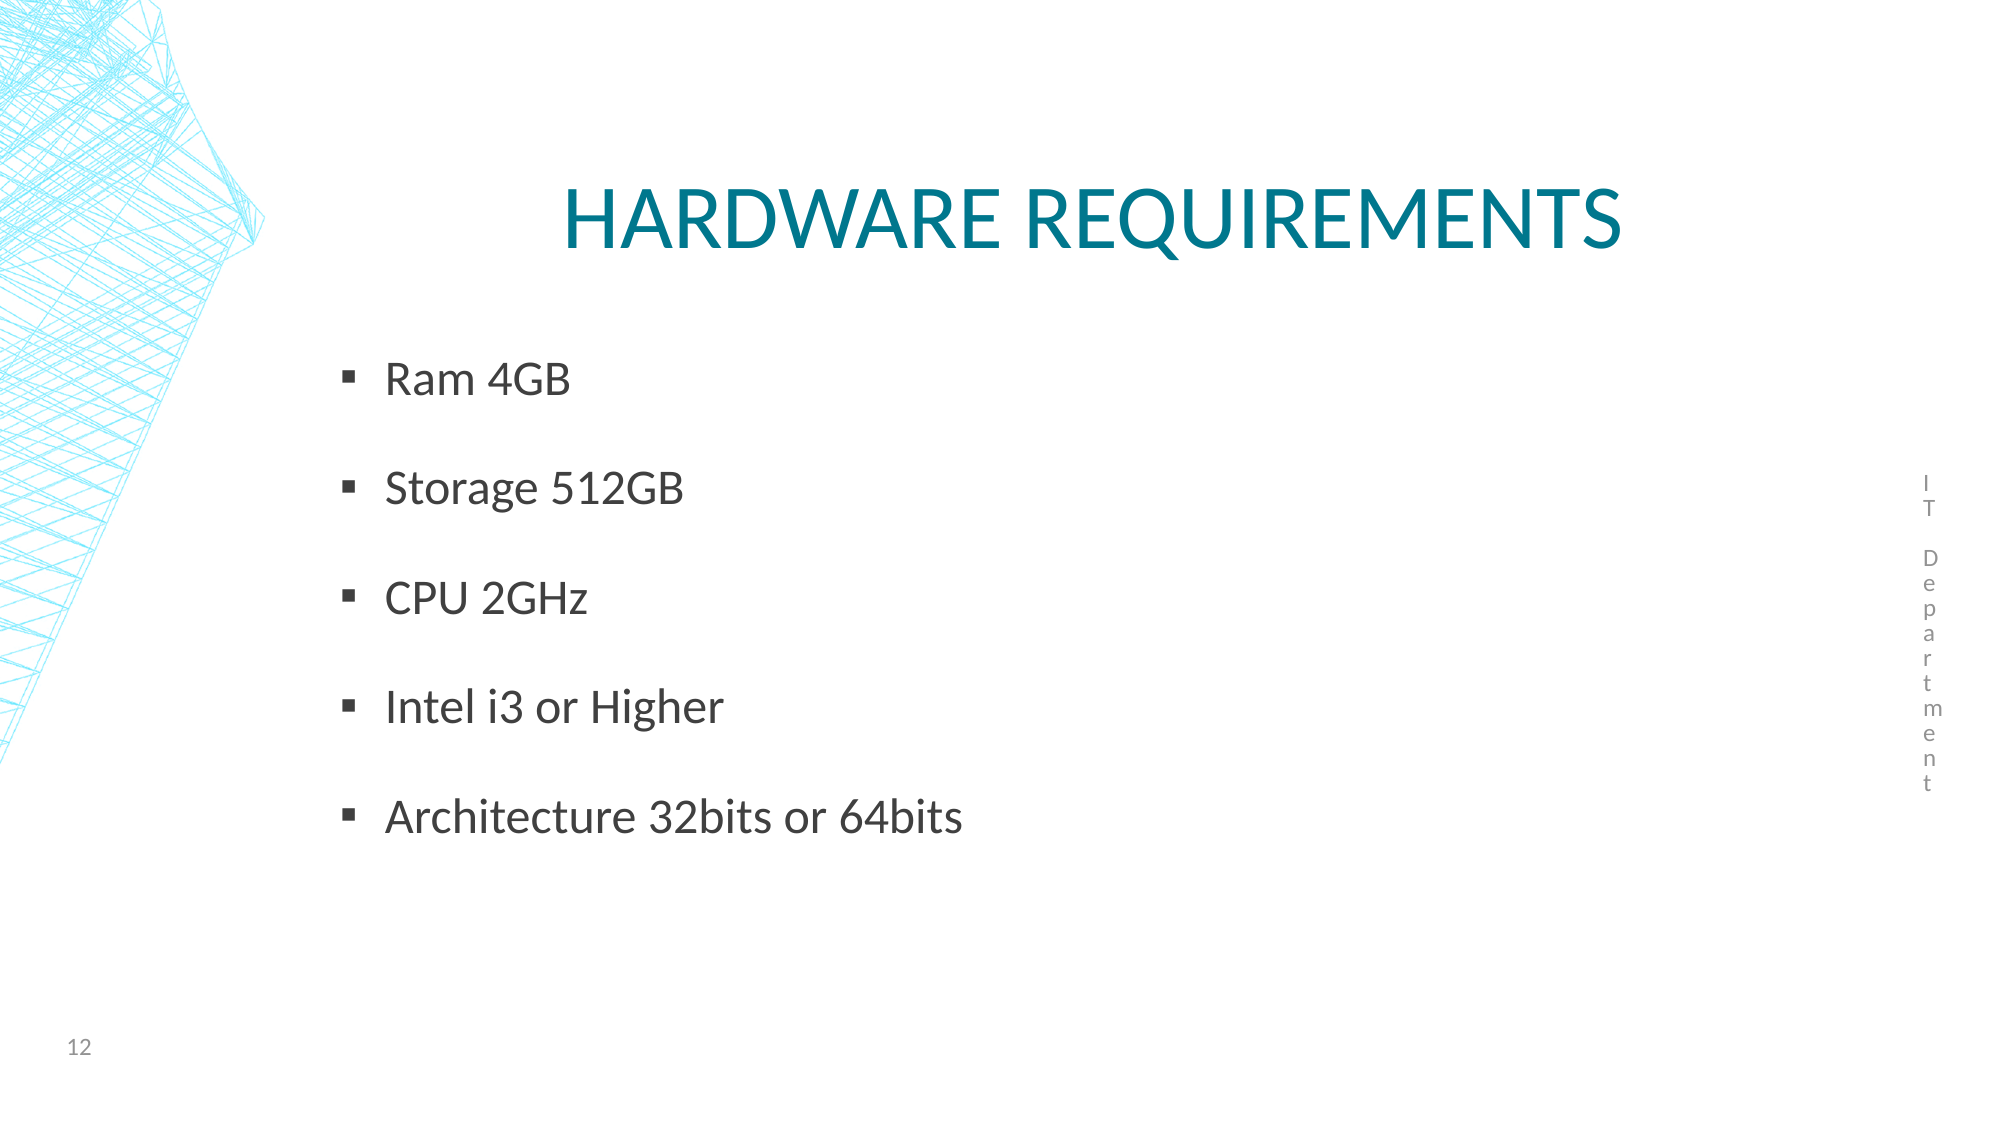

IT Department
# Hardware requirements
Ram 4GB
Storage 512GB
CPU 2GHz
Intel i3 or Higher
Architecture 32bits or 64bits
12